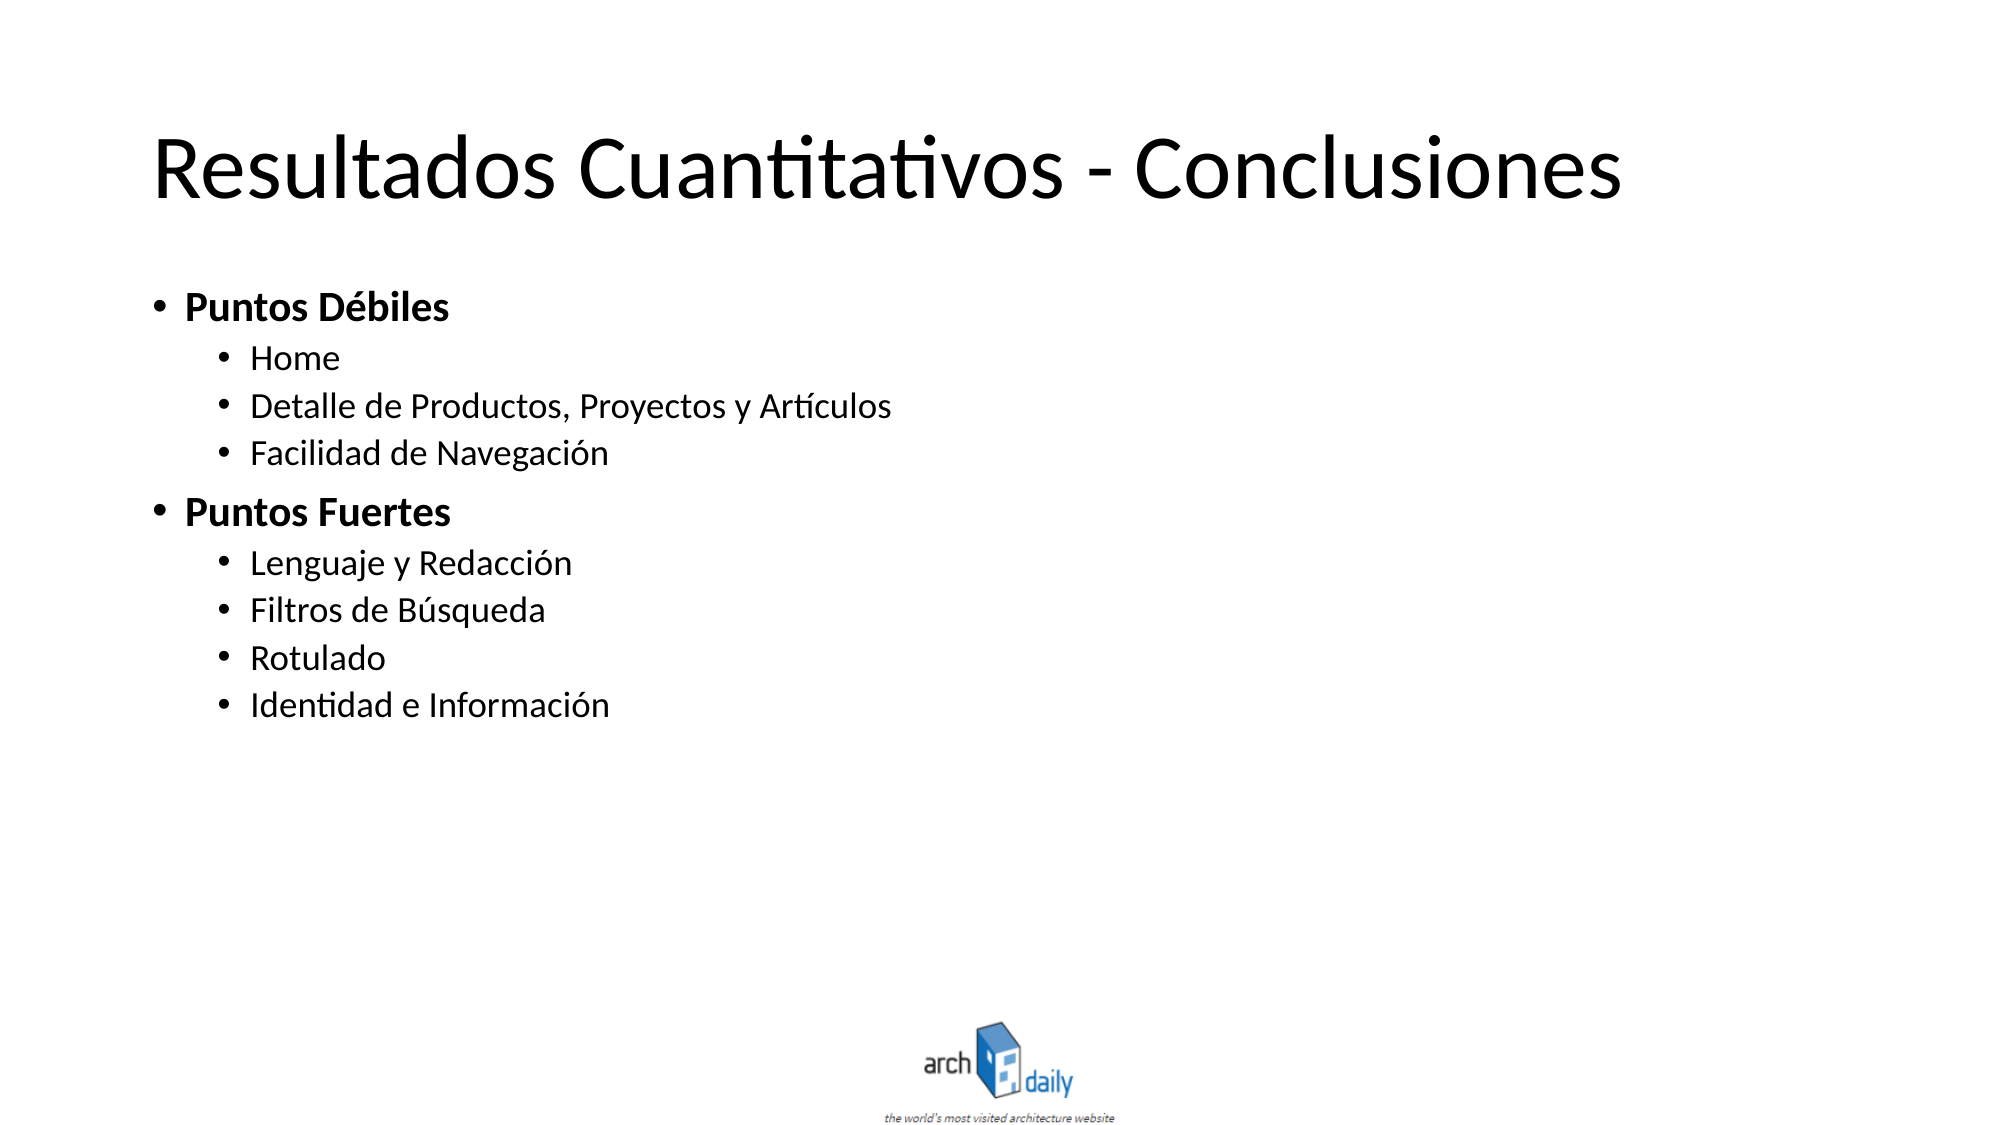

# Resultados Cuantitativos - Conclusiones
Puntos Débiles
Home
Detalle de Productos, Proyectos y Artículos
Facilidad de Navegación
Puntos Fuertes
Lenguaje y Redacción
Filtros de Búsqueda
Rotulado
Identidad e Información